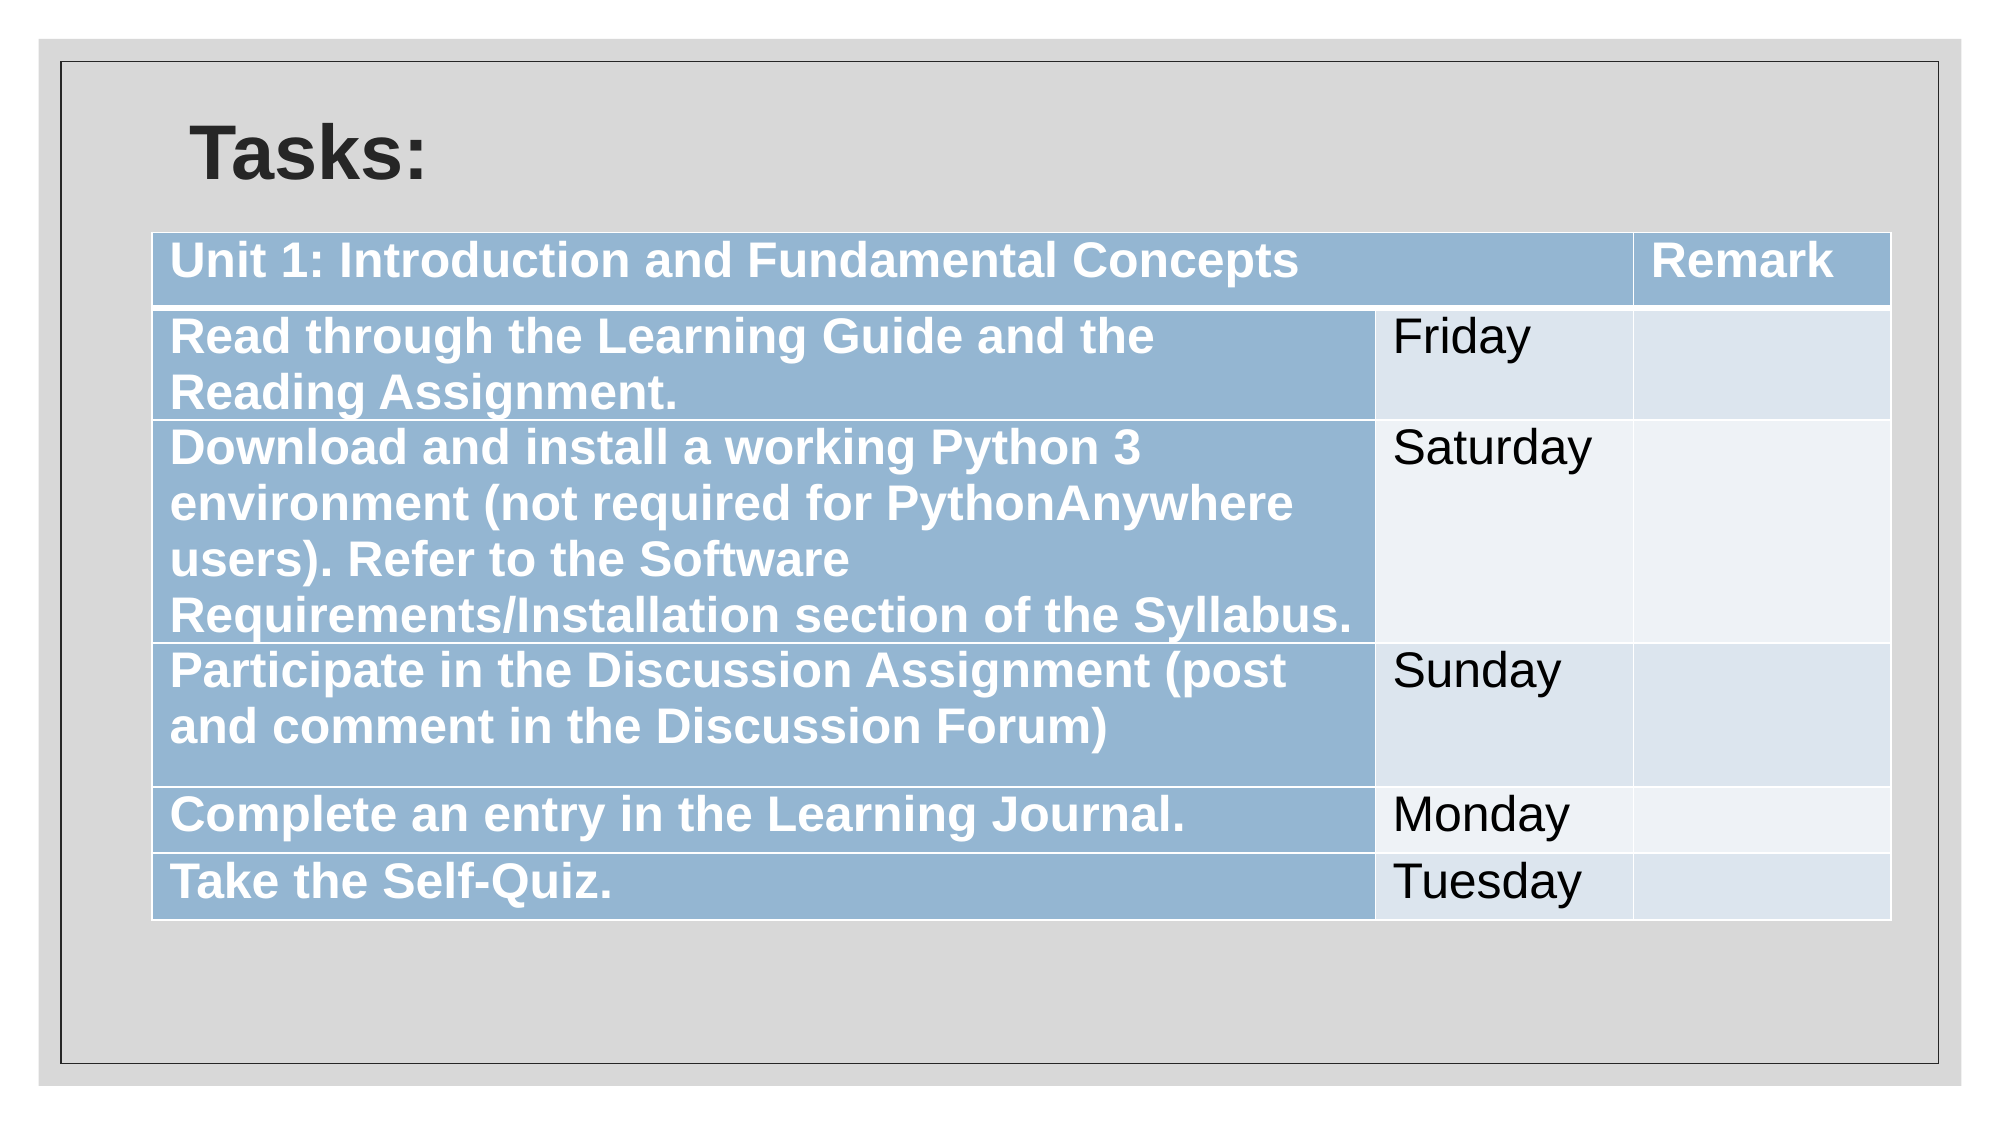

# Tasks:
| Unit 1: Introduction and Fundamental Concepts |  | Remark |
| --- | --- | --- |
| Read through the Learning Guide and the Reading Assignment. | Friday |  |
| Download and install a working Python 3 environment (not required for PythonAnywhere users). Refer to the Software Requirements/Installation section of the Syllabus. | Saturday |  |
| Participate in the Discussion Assignment (post and comment in the Discussion Forum) | Sunday |  |
| Complete an entry in the Learning Journal. | Monday |  |
| Take the Self-Quiz. | Tuesday |  |